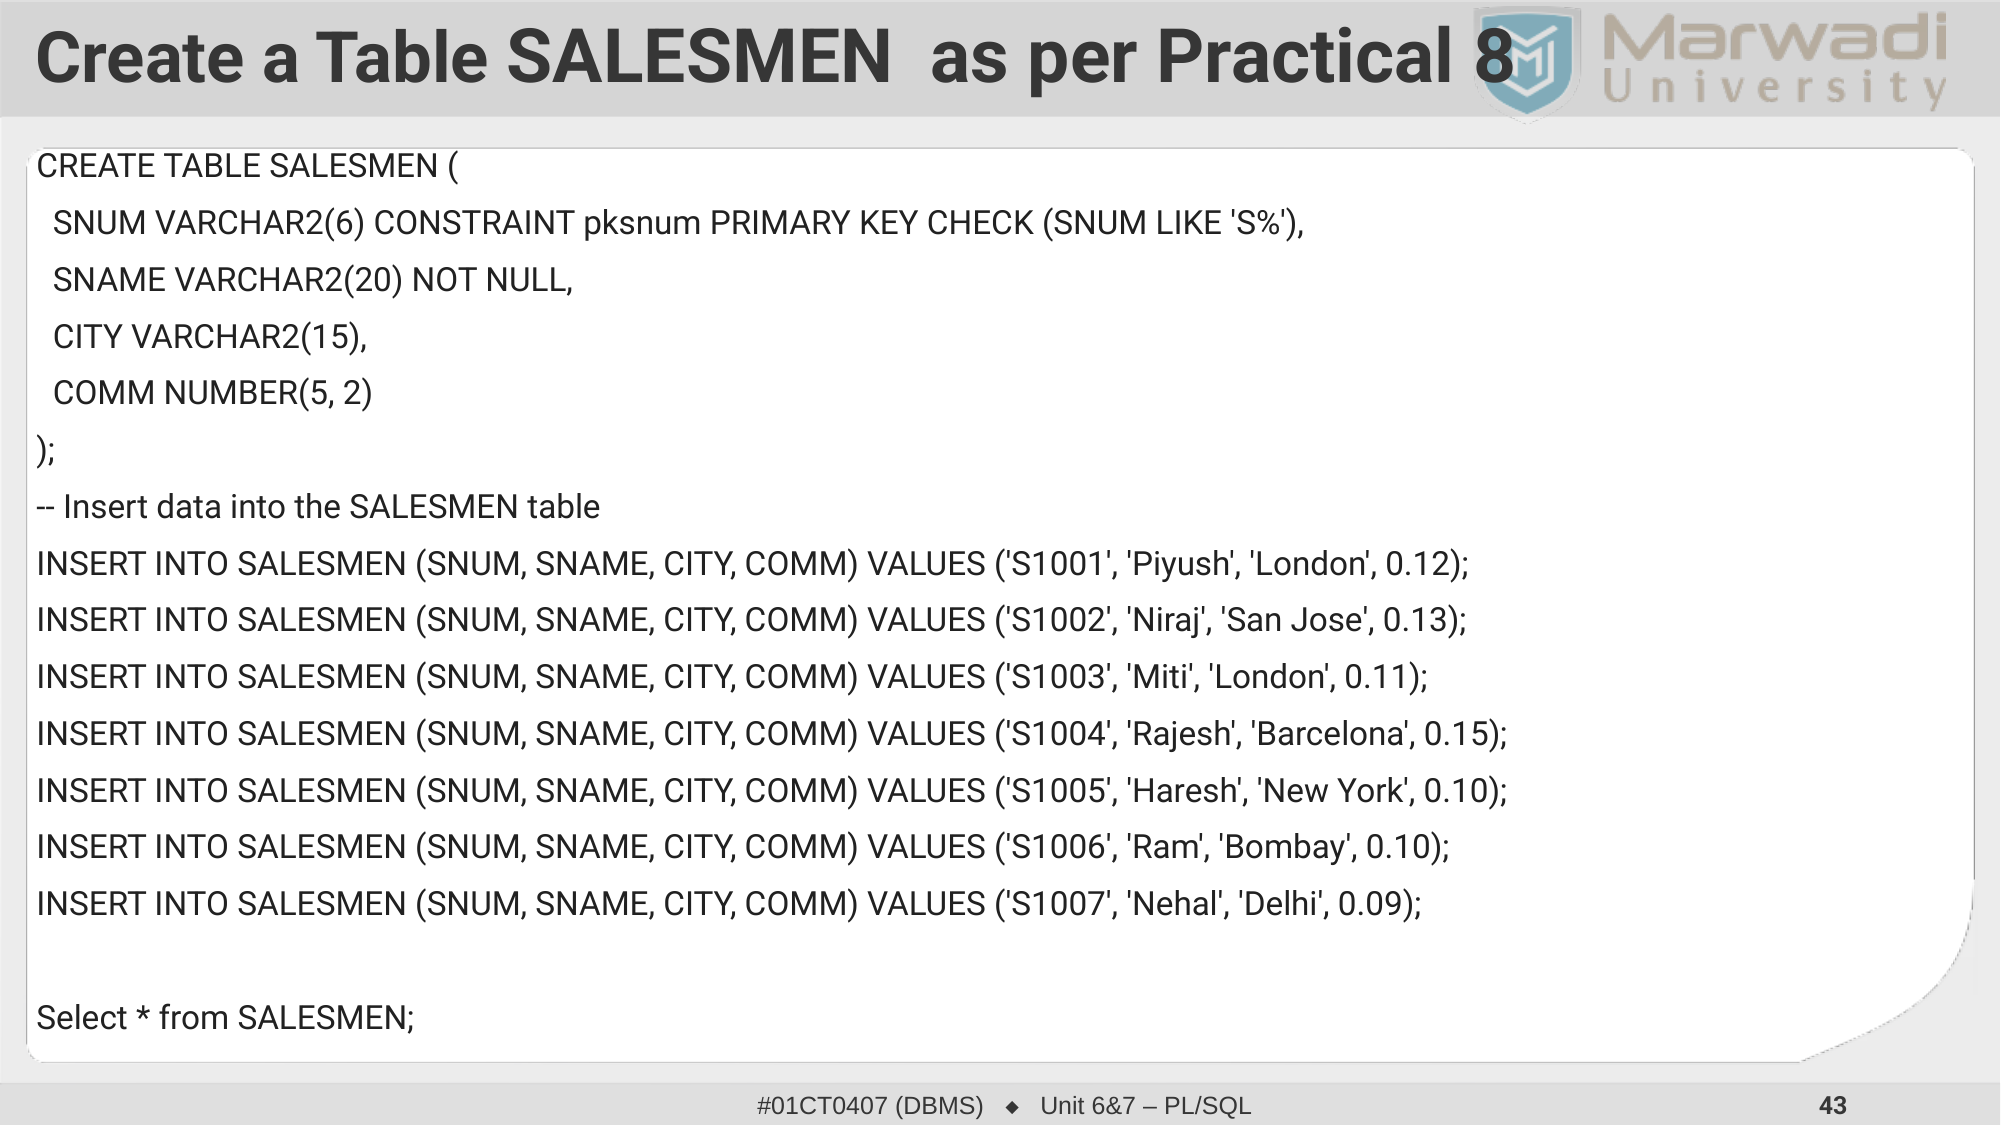

# Create a Table SALESMEN  as per Practical 8
CREATE TABLE SALESMEN (
  SNUM VARCHAR2(6) CONSTRAINT pksnum PRIMARY KEY CHECK (SNUM LIKE 'S%'),
  SNAME VARCHAR2(20) NOT NULL,
  CITY VARCHAR2(15),
  COMM NUMBER(5, 2)
);
-- Insert data into the SALESMEN table
INSERT INTO SALESMEN (SNUM, SNAME, CITY, COMM) VALUES ('S1001', 'Piyush', 'London', 0.12);
INSERT INTO SALESMEN (SNUM, SNAME, CITY, COMM) VALUES ('S1002', 'Niraj', 'San Jose', 0.13);
INSERT INTO SALESMEN (SNUM, SNAME, CITY, COMM) VALUES ('S1003', 'Miti', 'London', 0.11);
INSERT INTO SALESMEN (SNUM, SNAME, CITY, COMM) VALUES ('S1004', 'Rajesh', 'Barcelona', 0.15);
INSERT INTO SALESMEN (SNUM, SNAME, CITY, COMM) VALUES ('S1005', 'Haresh', 'New York', 0.10);
INSERT INTO SALESMEN (SNUM, SNAME, CITY, COMM) VALUES ('S1006', 'Ram', 'Bombay', 0.10);
INSERT INTO SALESMEN (SNUM, SNAME, CITY, COMM) VALUES ('S1007', 'Nehal', 'Delhi', 0.09);

Select * from SALESMEN;